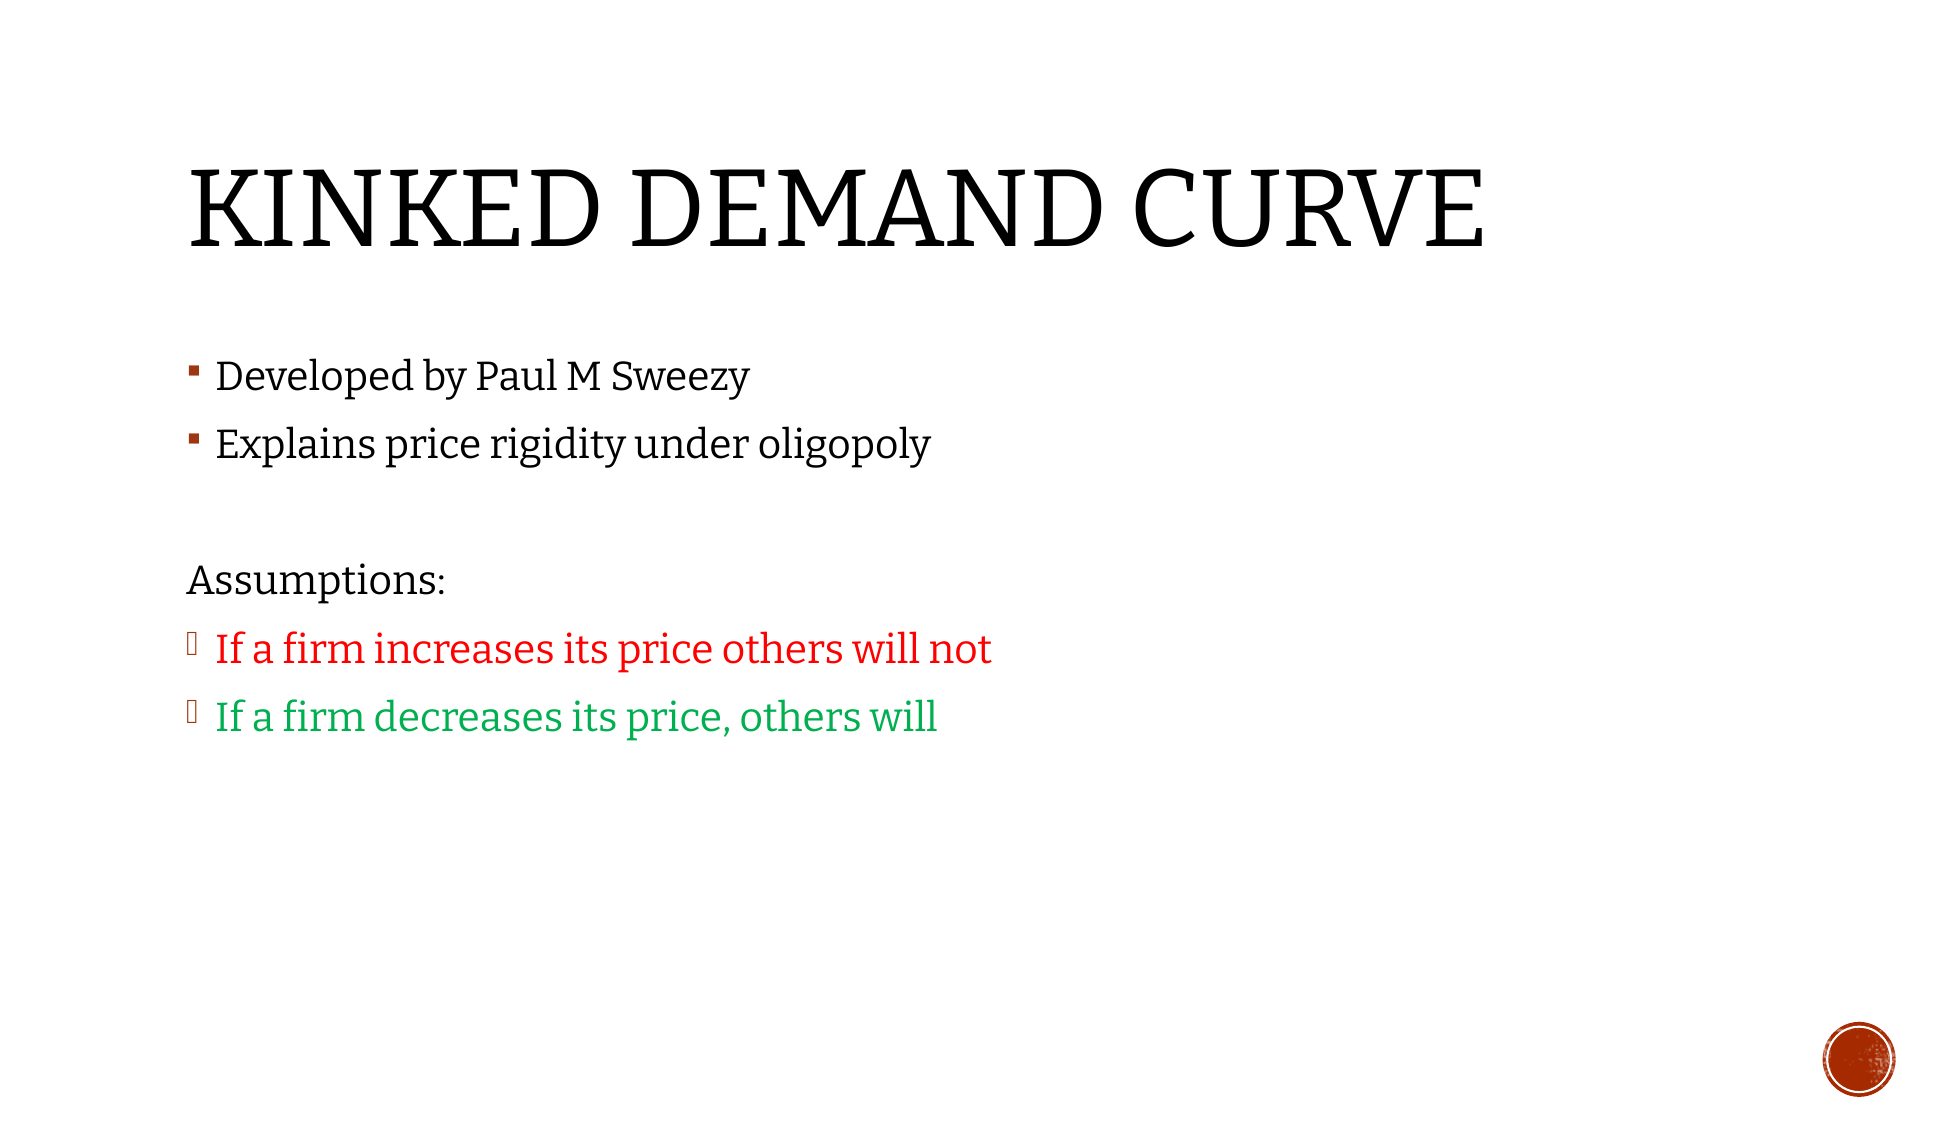

# Kinked demand curve
Developed by Paul M Sweezy
Explains price rigidity under oligopoly

Assumptions:
If a firm increases its price others will not
If a firm decreases its price, others will